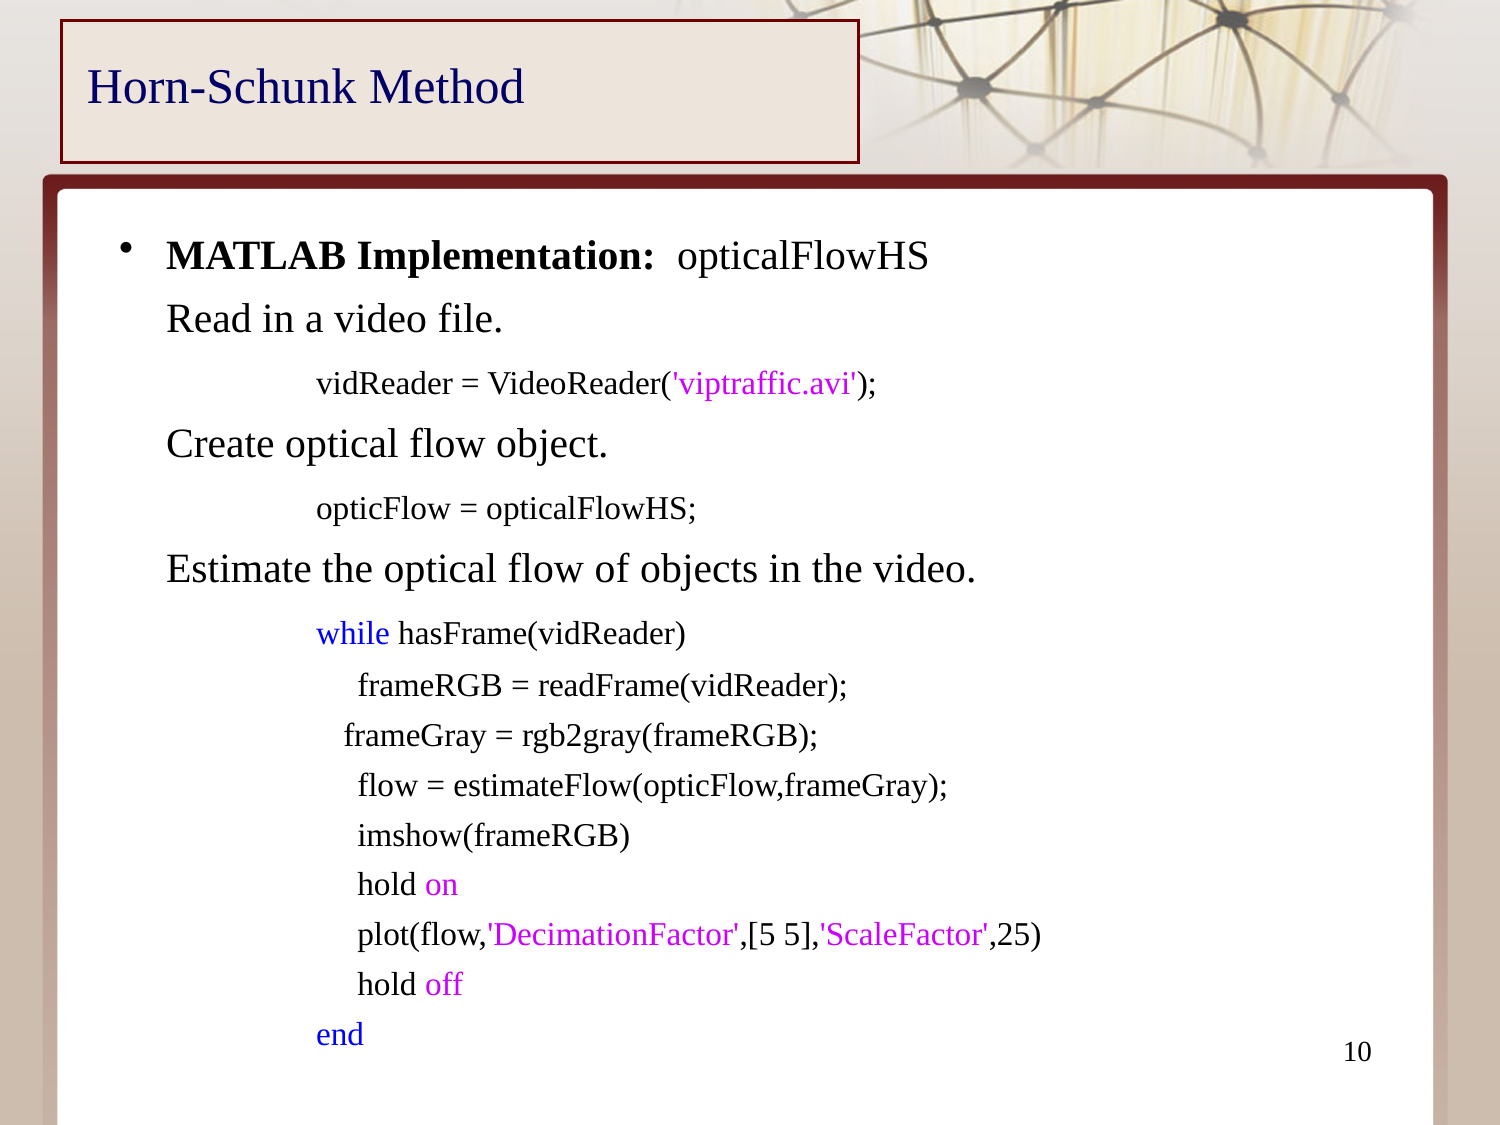

# Horn-Schunk Method
MATLAB Implementation:  opticalFlowHS
	Read in a video file.
		vidReader = VideoReader('viptraffic.avi');
	Create optical flow object.
		opticFlow = opticalFlowHS;
	Estimate the optical flow of objects in the video.
		while hasFrame(vidReader)
	     frameRGB = readFrame(vidReader);
         frameGray = rgb2gray(frameRGB);
	     flow = estimateFlow(opticFlow,frameGray);
	     imshow(frameRGB)
	     hold on
	     plot(flow,'DecimationFactor',[5 5],'ScaleFactor',25)
	     hold off
		end

10